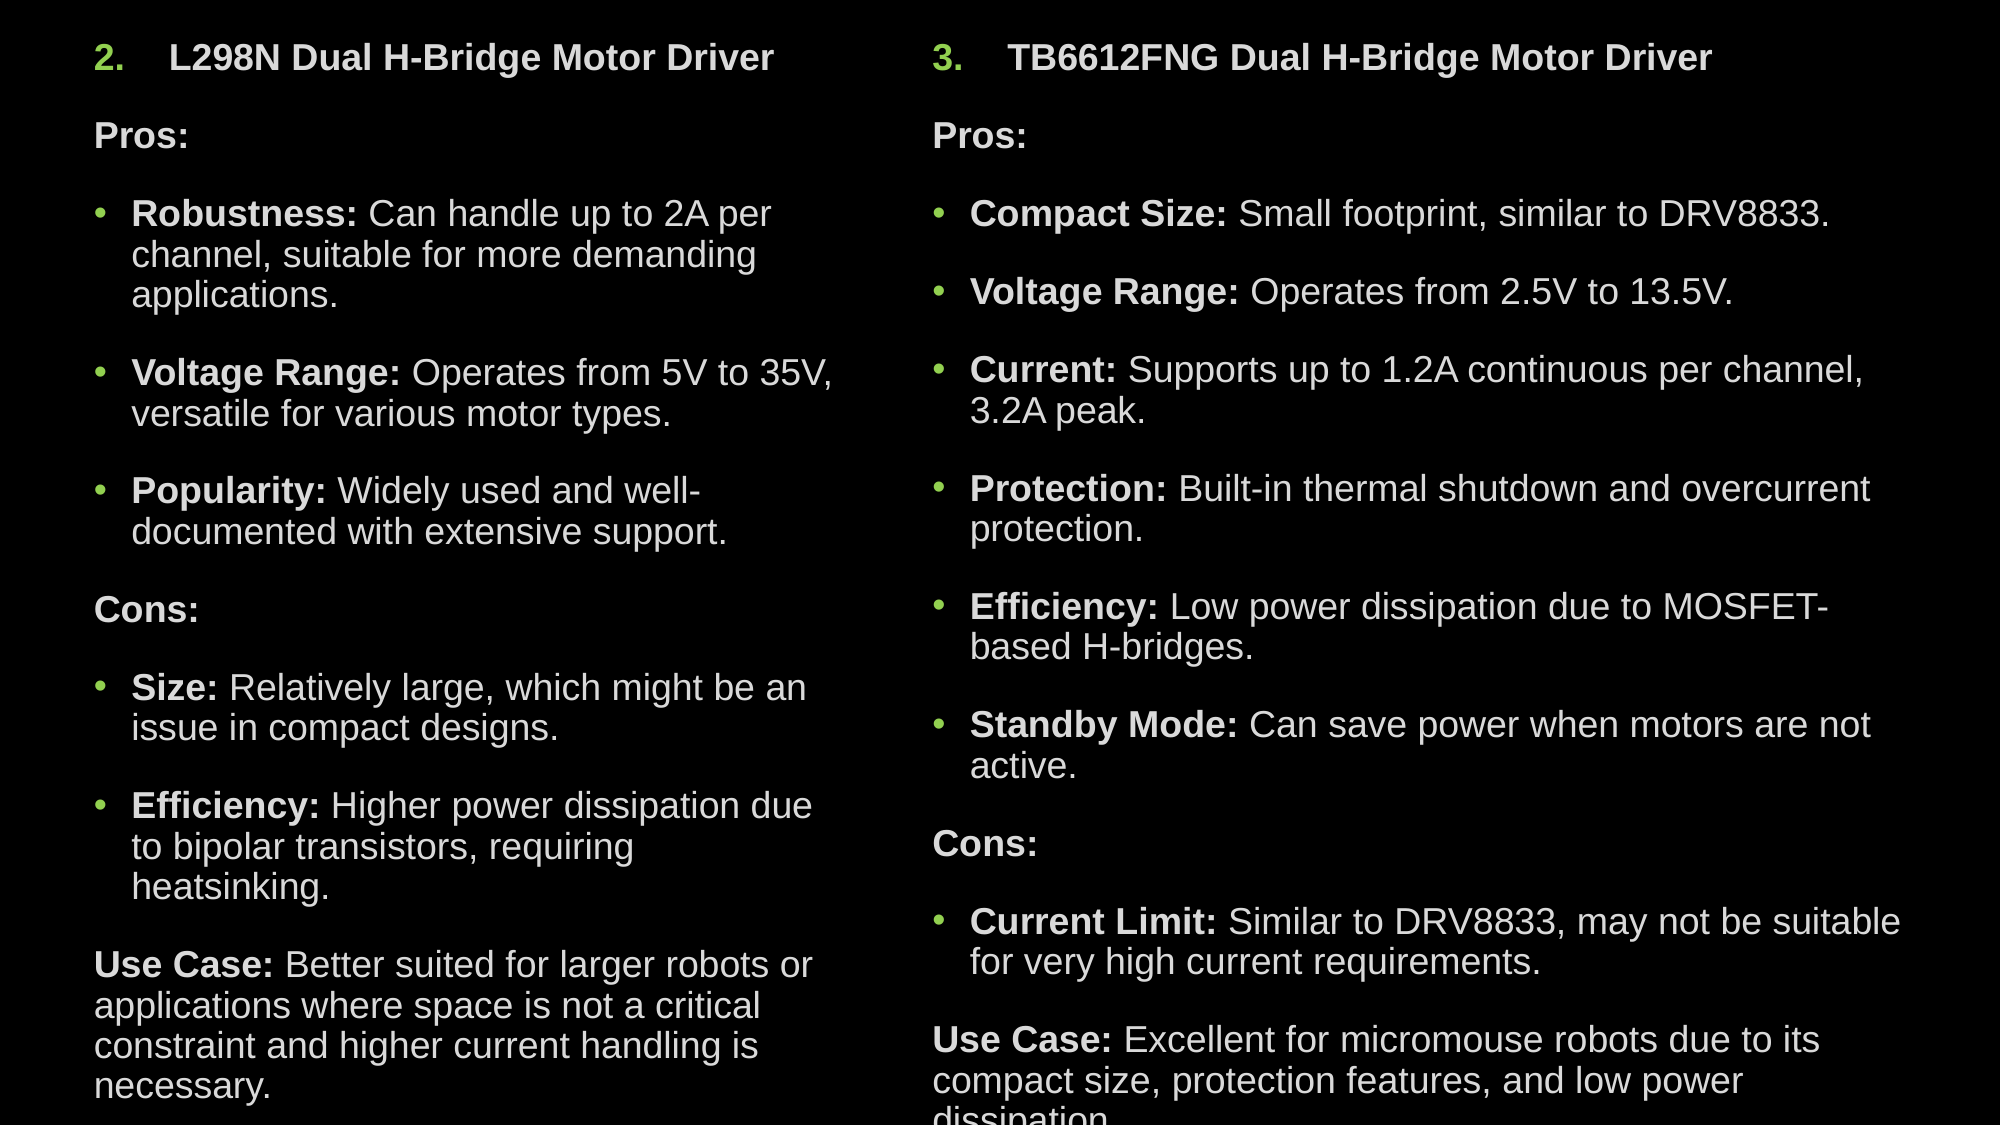

L298N Dual H-Bridge Motor Driver
Pros:
Robustness: Can handle up to 2A per channel, suitable for more demanding applications.
Voltage Range: Operates from 5V to 35V, versatile for various motor types.
Popularity: Widely used and well-documented with extensive support.
Cons:
Size: Relatively large, which might be an issue in compact designs.
Efficiency: Higher power dissipation due to bipolar transistors, requiring heatsinking.
Use Case: Better suited for larger robots or applications where space is not a critical constraint and higher current handling is necessary.
TB6612FNG Dual H-Bridge Motor Driver
Pros:
Compact Size: Small footprint, similar to DRV8833.
Voltage Range: Operates from 2.5V to 13.5V.
Current: Supports up to 1.2A continuous per channel, 3.2A peak.
Protection: Built-in thermal shutdown and overcurrent protection.
Efficiency: Low power dissipation due to MOSFET-based H-bridges.
Standby Mode: Can save power when motors are not active.
Cons:
Current Limit: Similar to DRV8833, may not be suitable for very high current requirements.
Use Case: Excellent for micromouse robots due to its compact size, protection features, and low power dissipation.